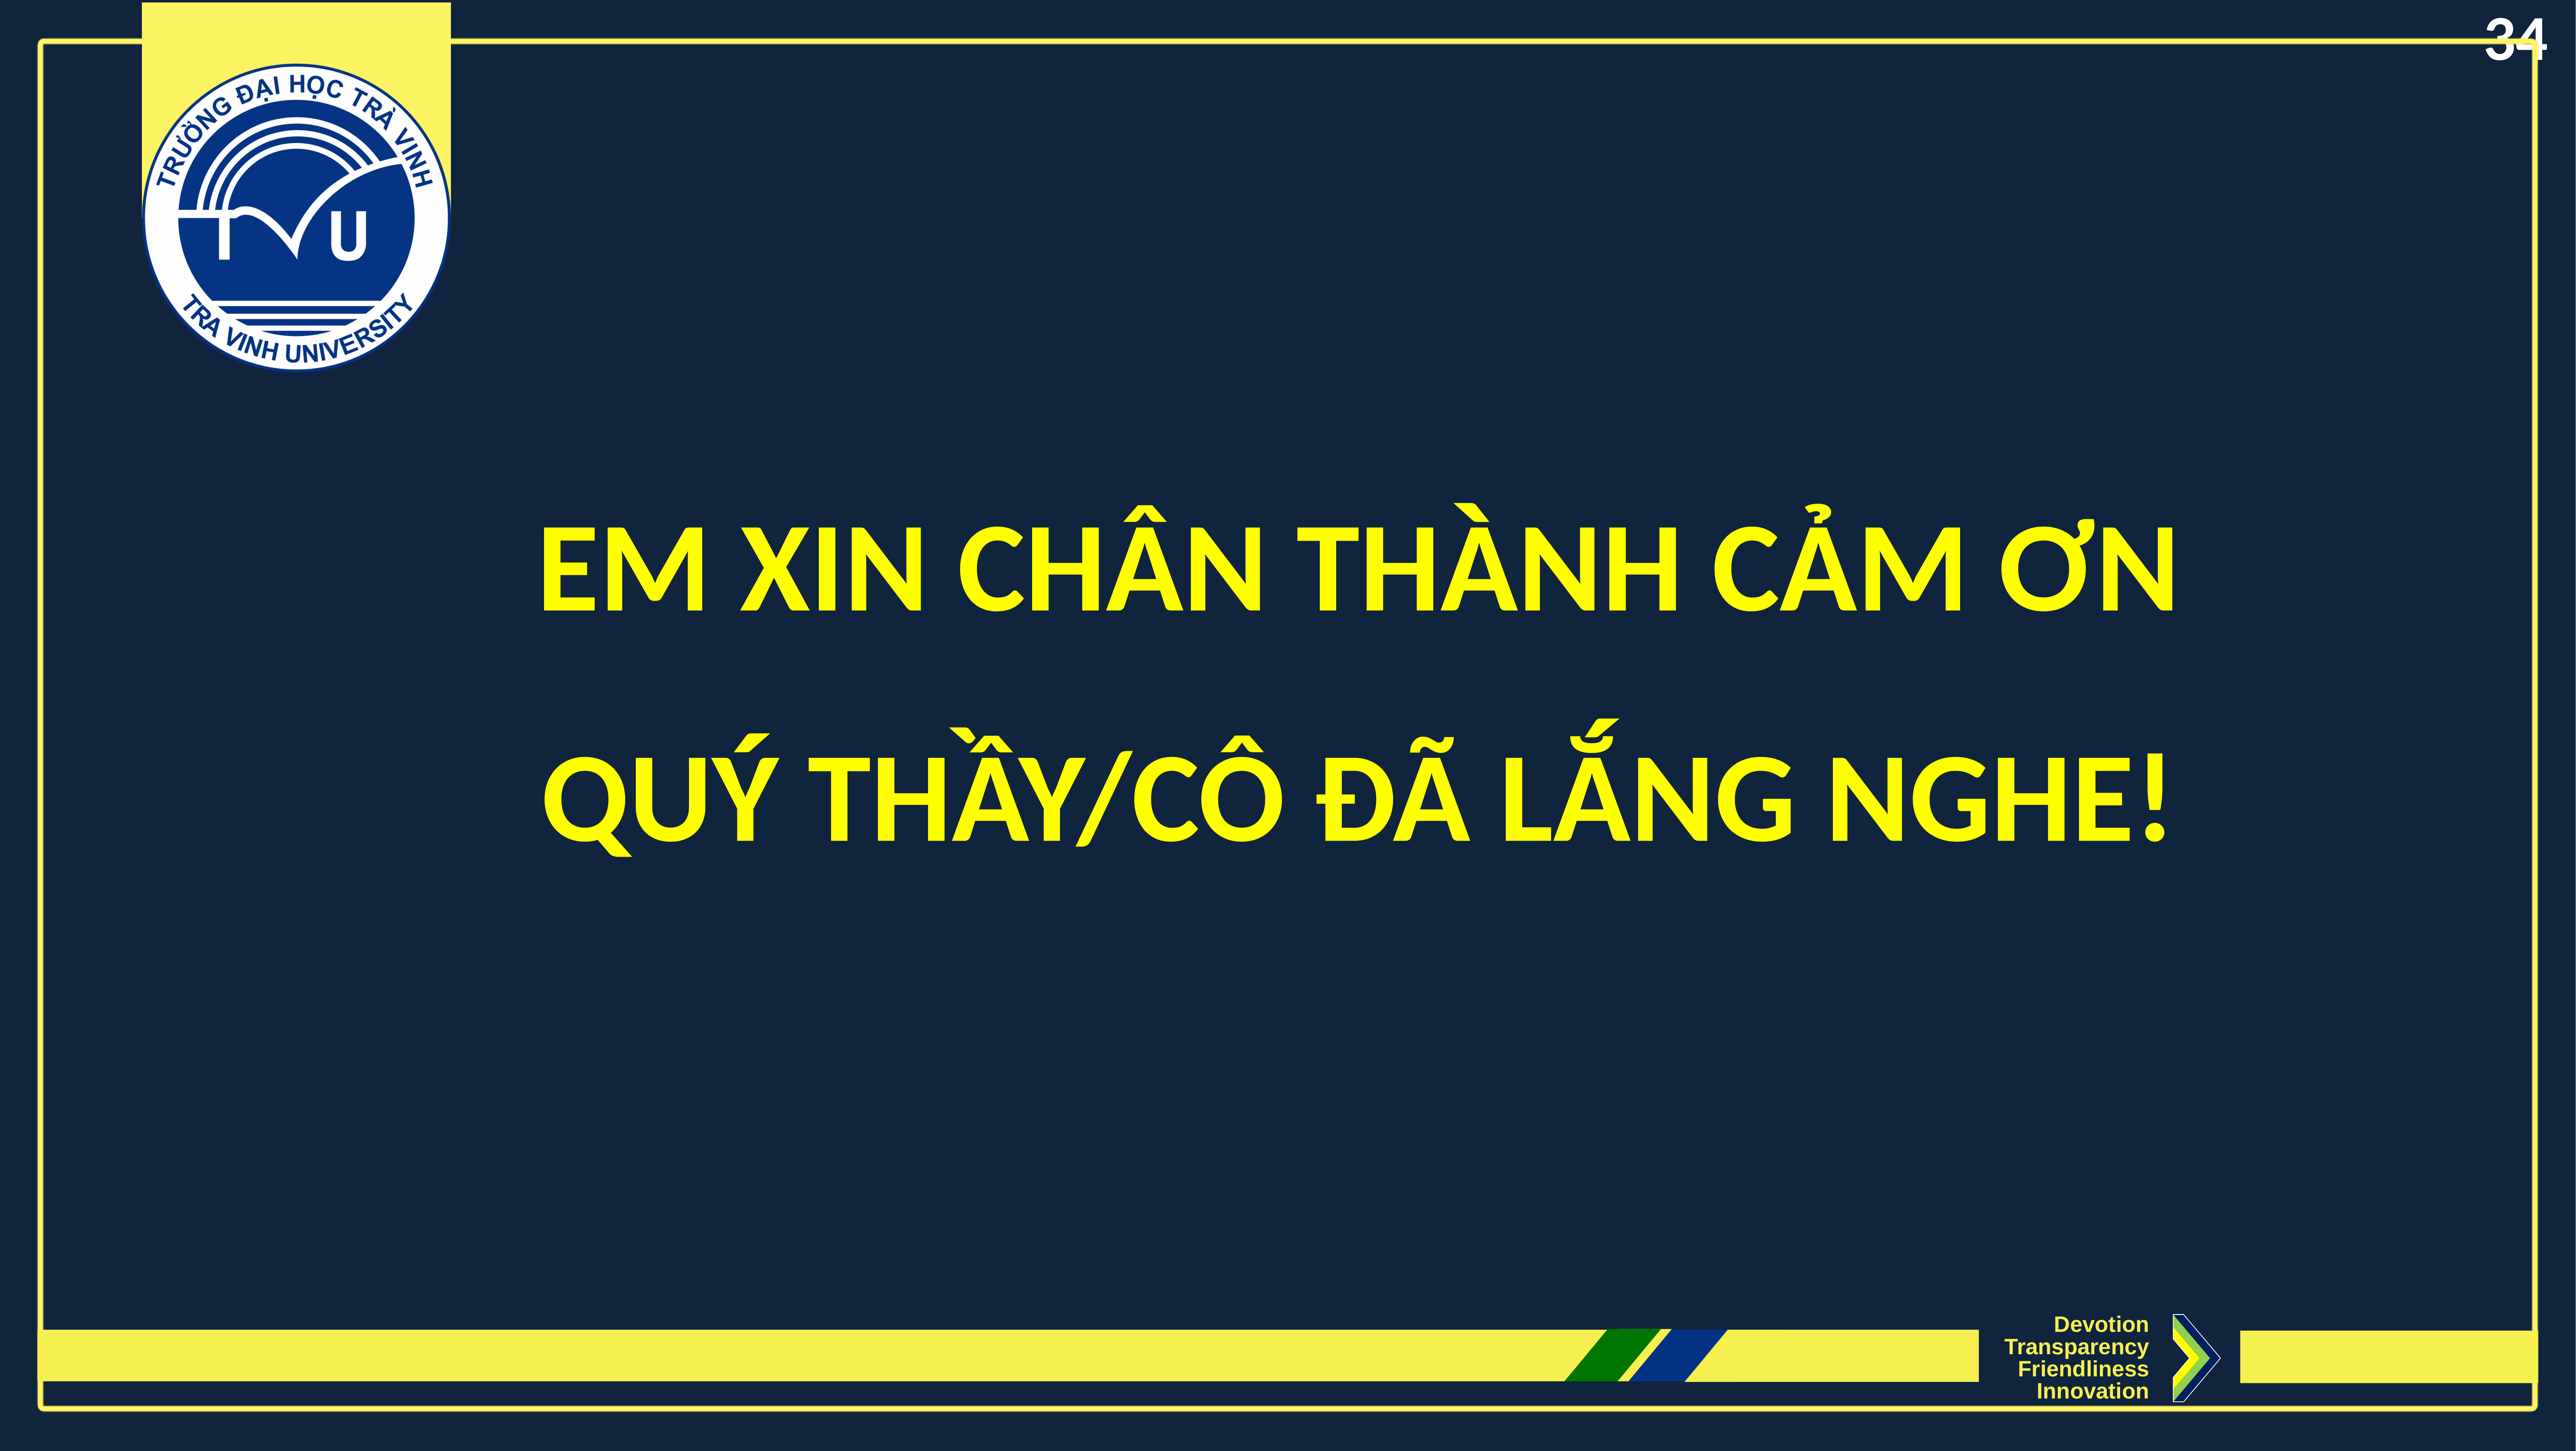

34

EM XIN CHÂN THÀNH CẢM ƠN QUÝ THẦY/CÔ ĐÃ LẮNG NGHE!

Devotion
Transparency
Friendliness
Innovation